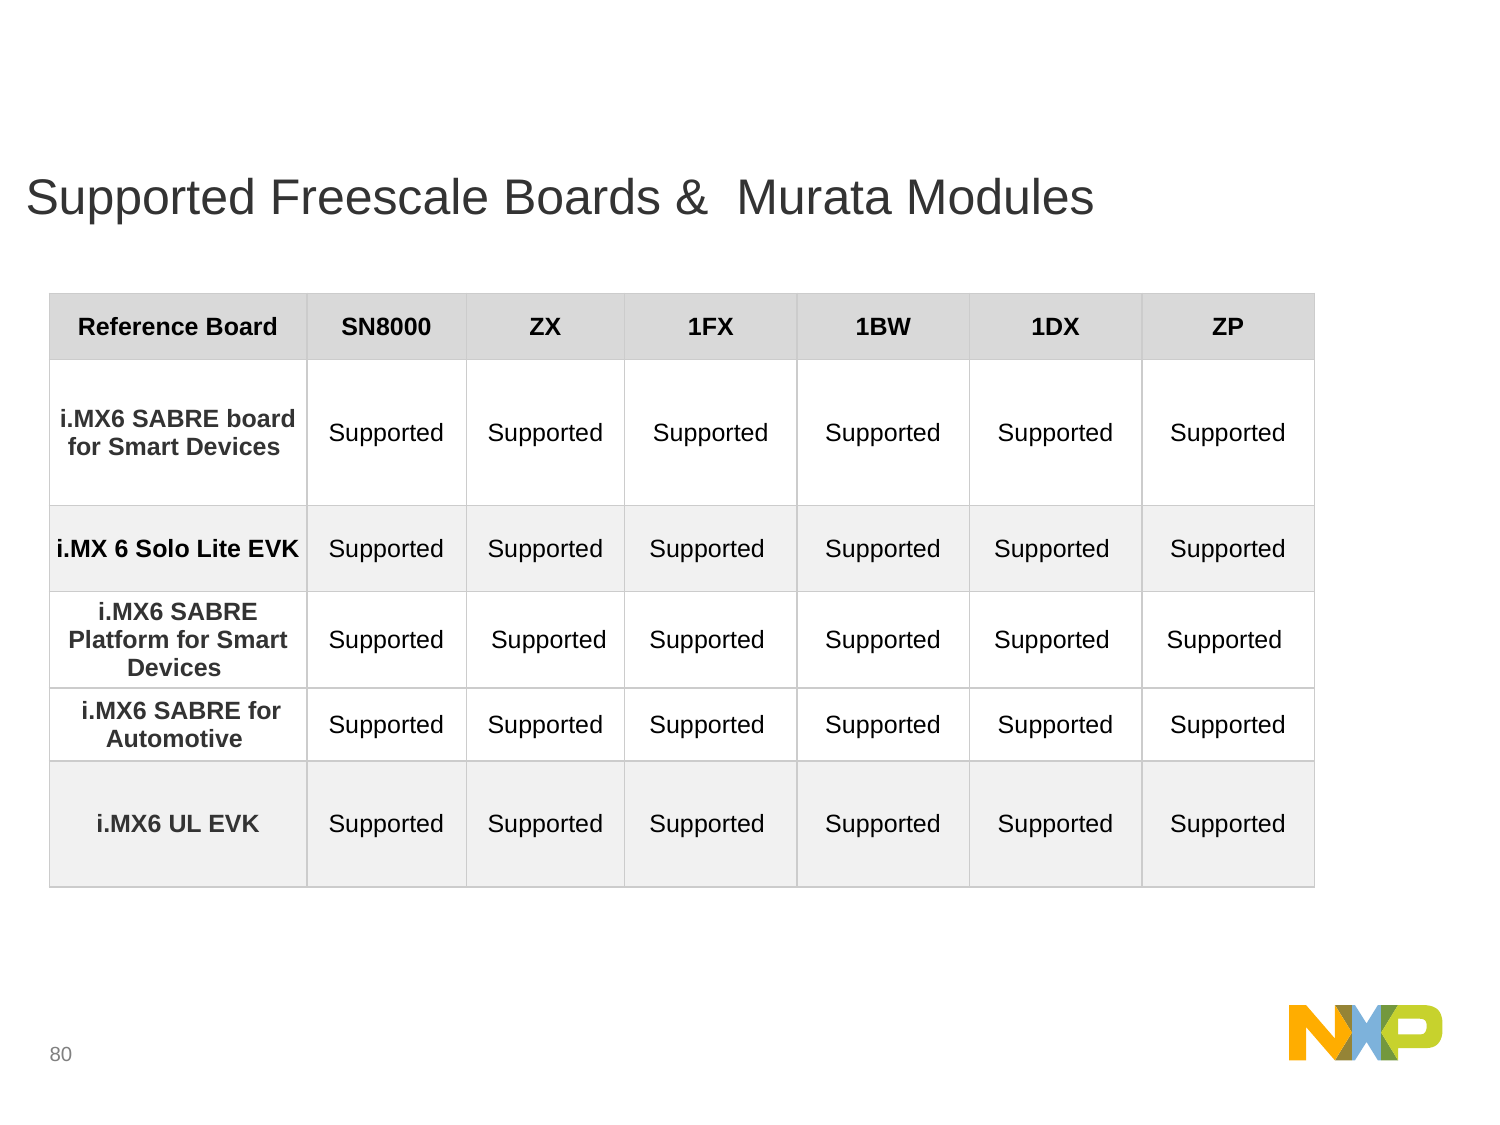

Supported Freescale Boards &  Murata Modules
| Reference Board | SN8000 | ZX | 1FX | 1BW | 1DX | ZP |
| --- | --- | --- | --- | --- | --- | --- |
| i.MX6 SABRE board for Smart Devices | Supported | Supported | Supported | Supported | Supported | Supported |
| i.MX 6 Solo Lite EVK | Supported | Supported | Supported | Supported | Supported | Supported |
| i.MX6 SABRE Platform for Smart Devices | Supported | Supported | Supported | Supported | Supported | Supported |
| i.MX6 SABRE for Automotive | Supported | Supported | Supported | Supported | Supported | Supported |
| i.MX6 UL EVK | Supported | Supported | Supported | Supported | Supported | Supported |